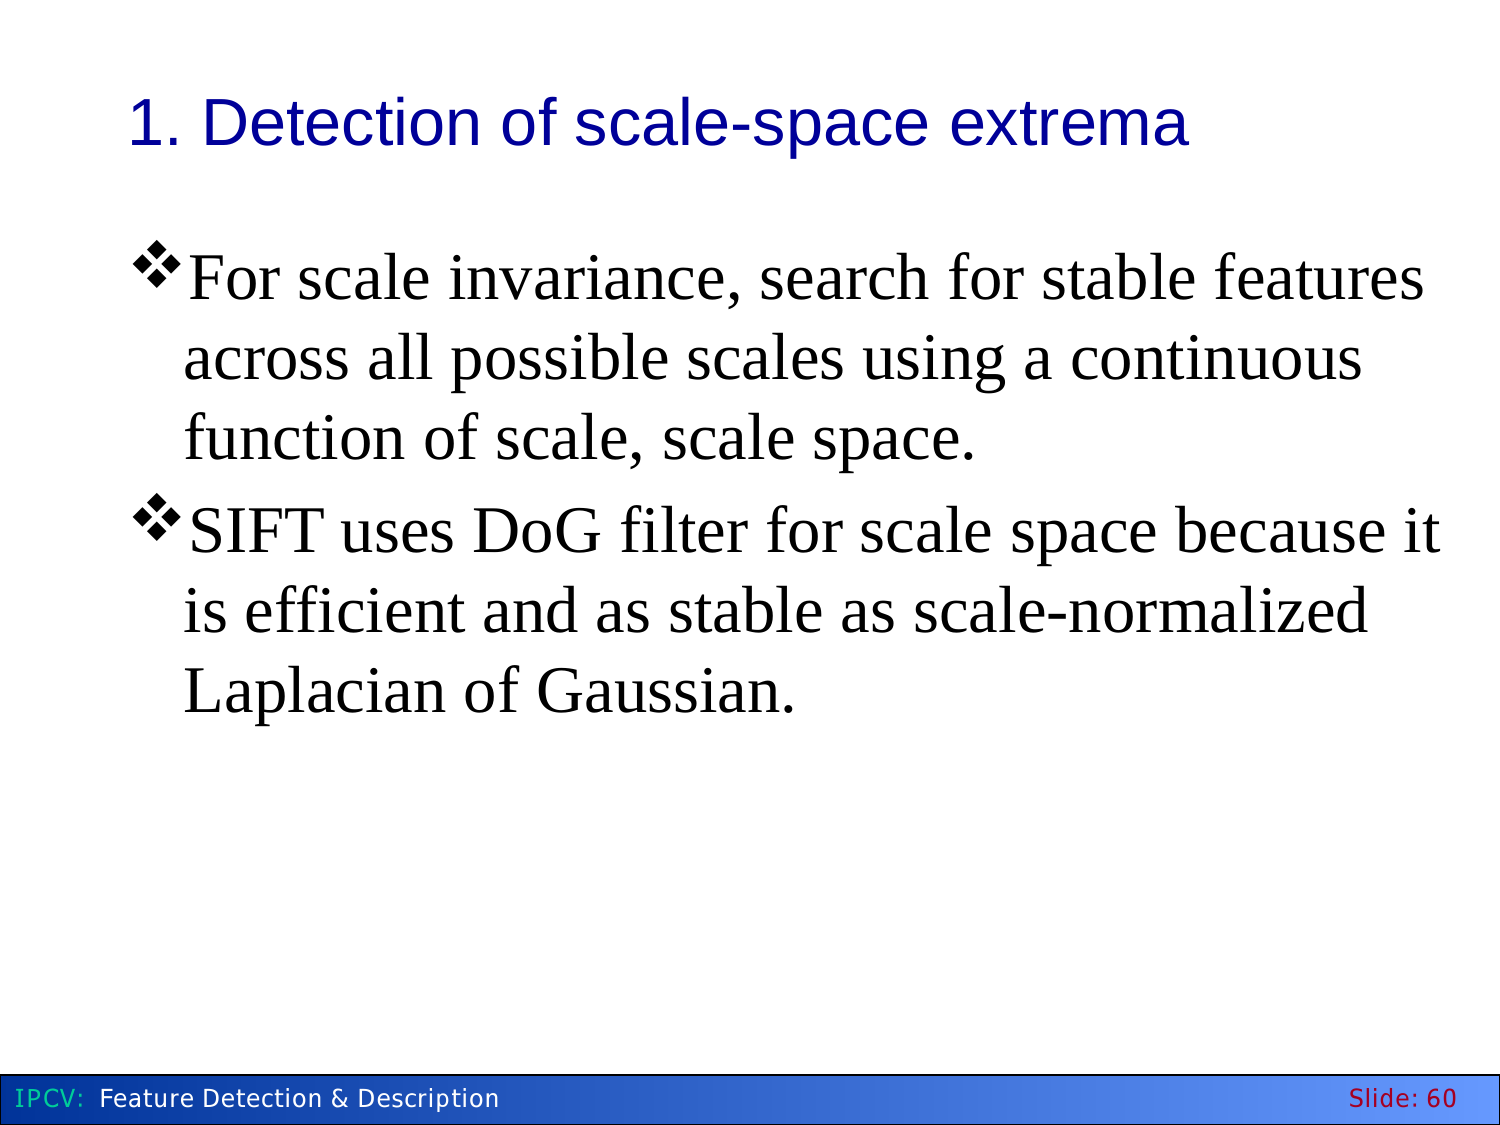

1. Detection of scale-space extrema
For scale invariance, search for stable features across all possible scales using a continuous function of scale, scale space.
SIFT uses DoG filter for scale space because it is efficient and as stable as scale-normalized Laplacian of Gaussian.
IPCV:  Feature Detection & Description	Slide: 60